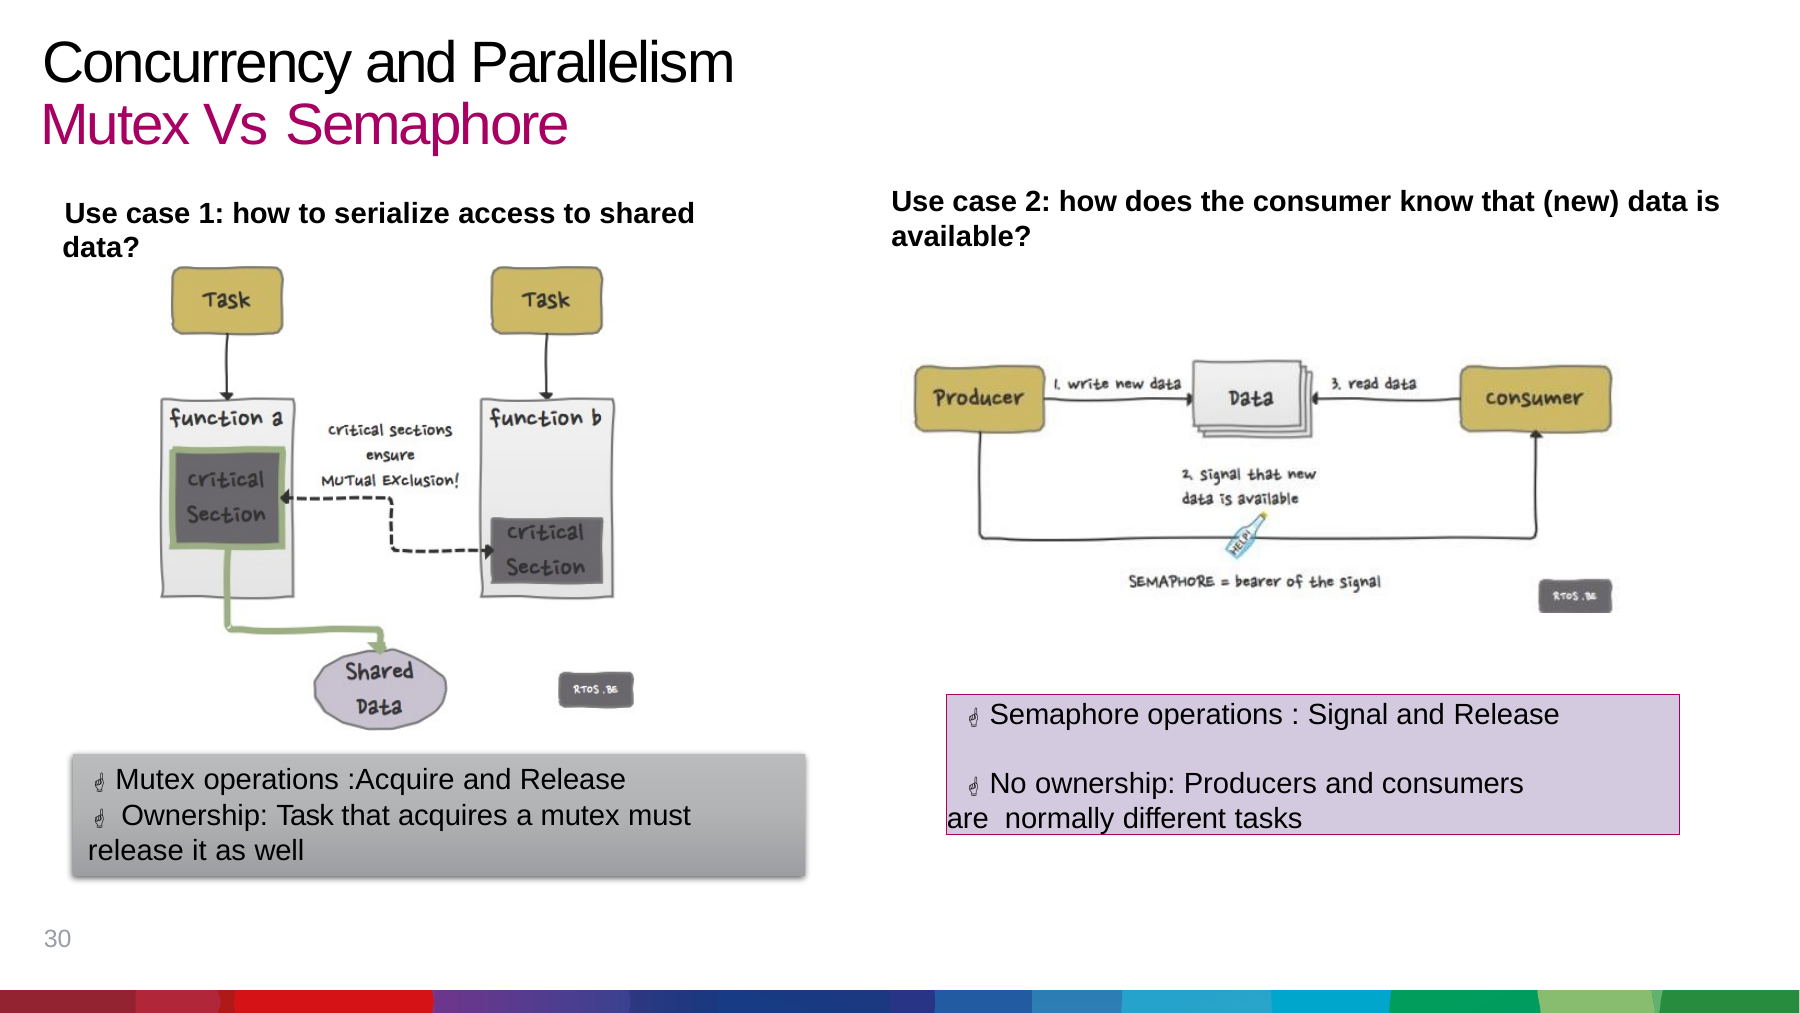

# Concurrency and Parallelism  Mutex Vs Semaphore
Use case 2: how does the consumer know that (new) data is
available?
Use case 1: how to serialize access to shared data?

☝ Semaphore operations : Signal and Release

☝ No ownership: Producers and consumers are  normally different tasks

☝ Mutex operations :Acquire and Release
☝ Ownership: Task that acquires a mutex must
release it as well
30